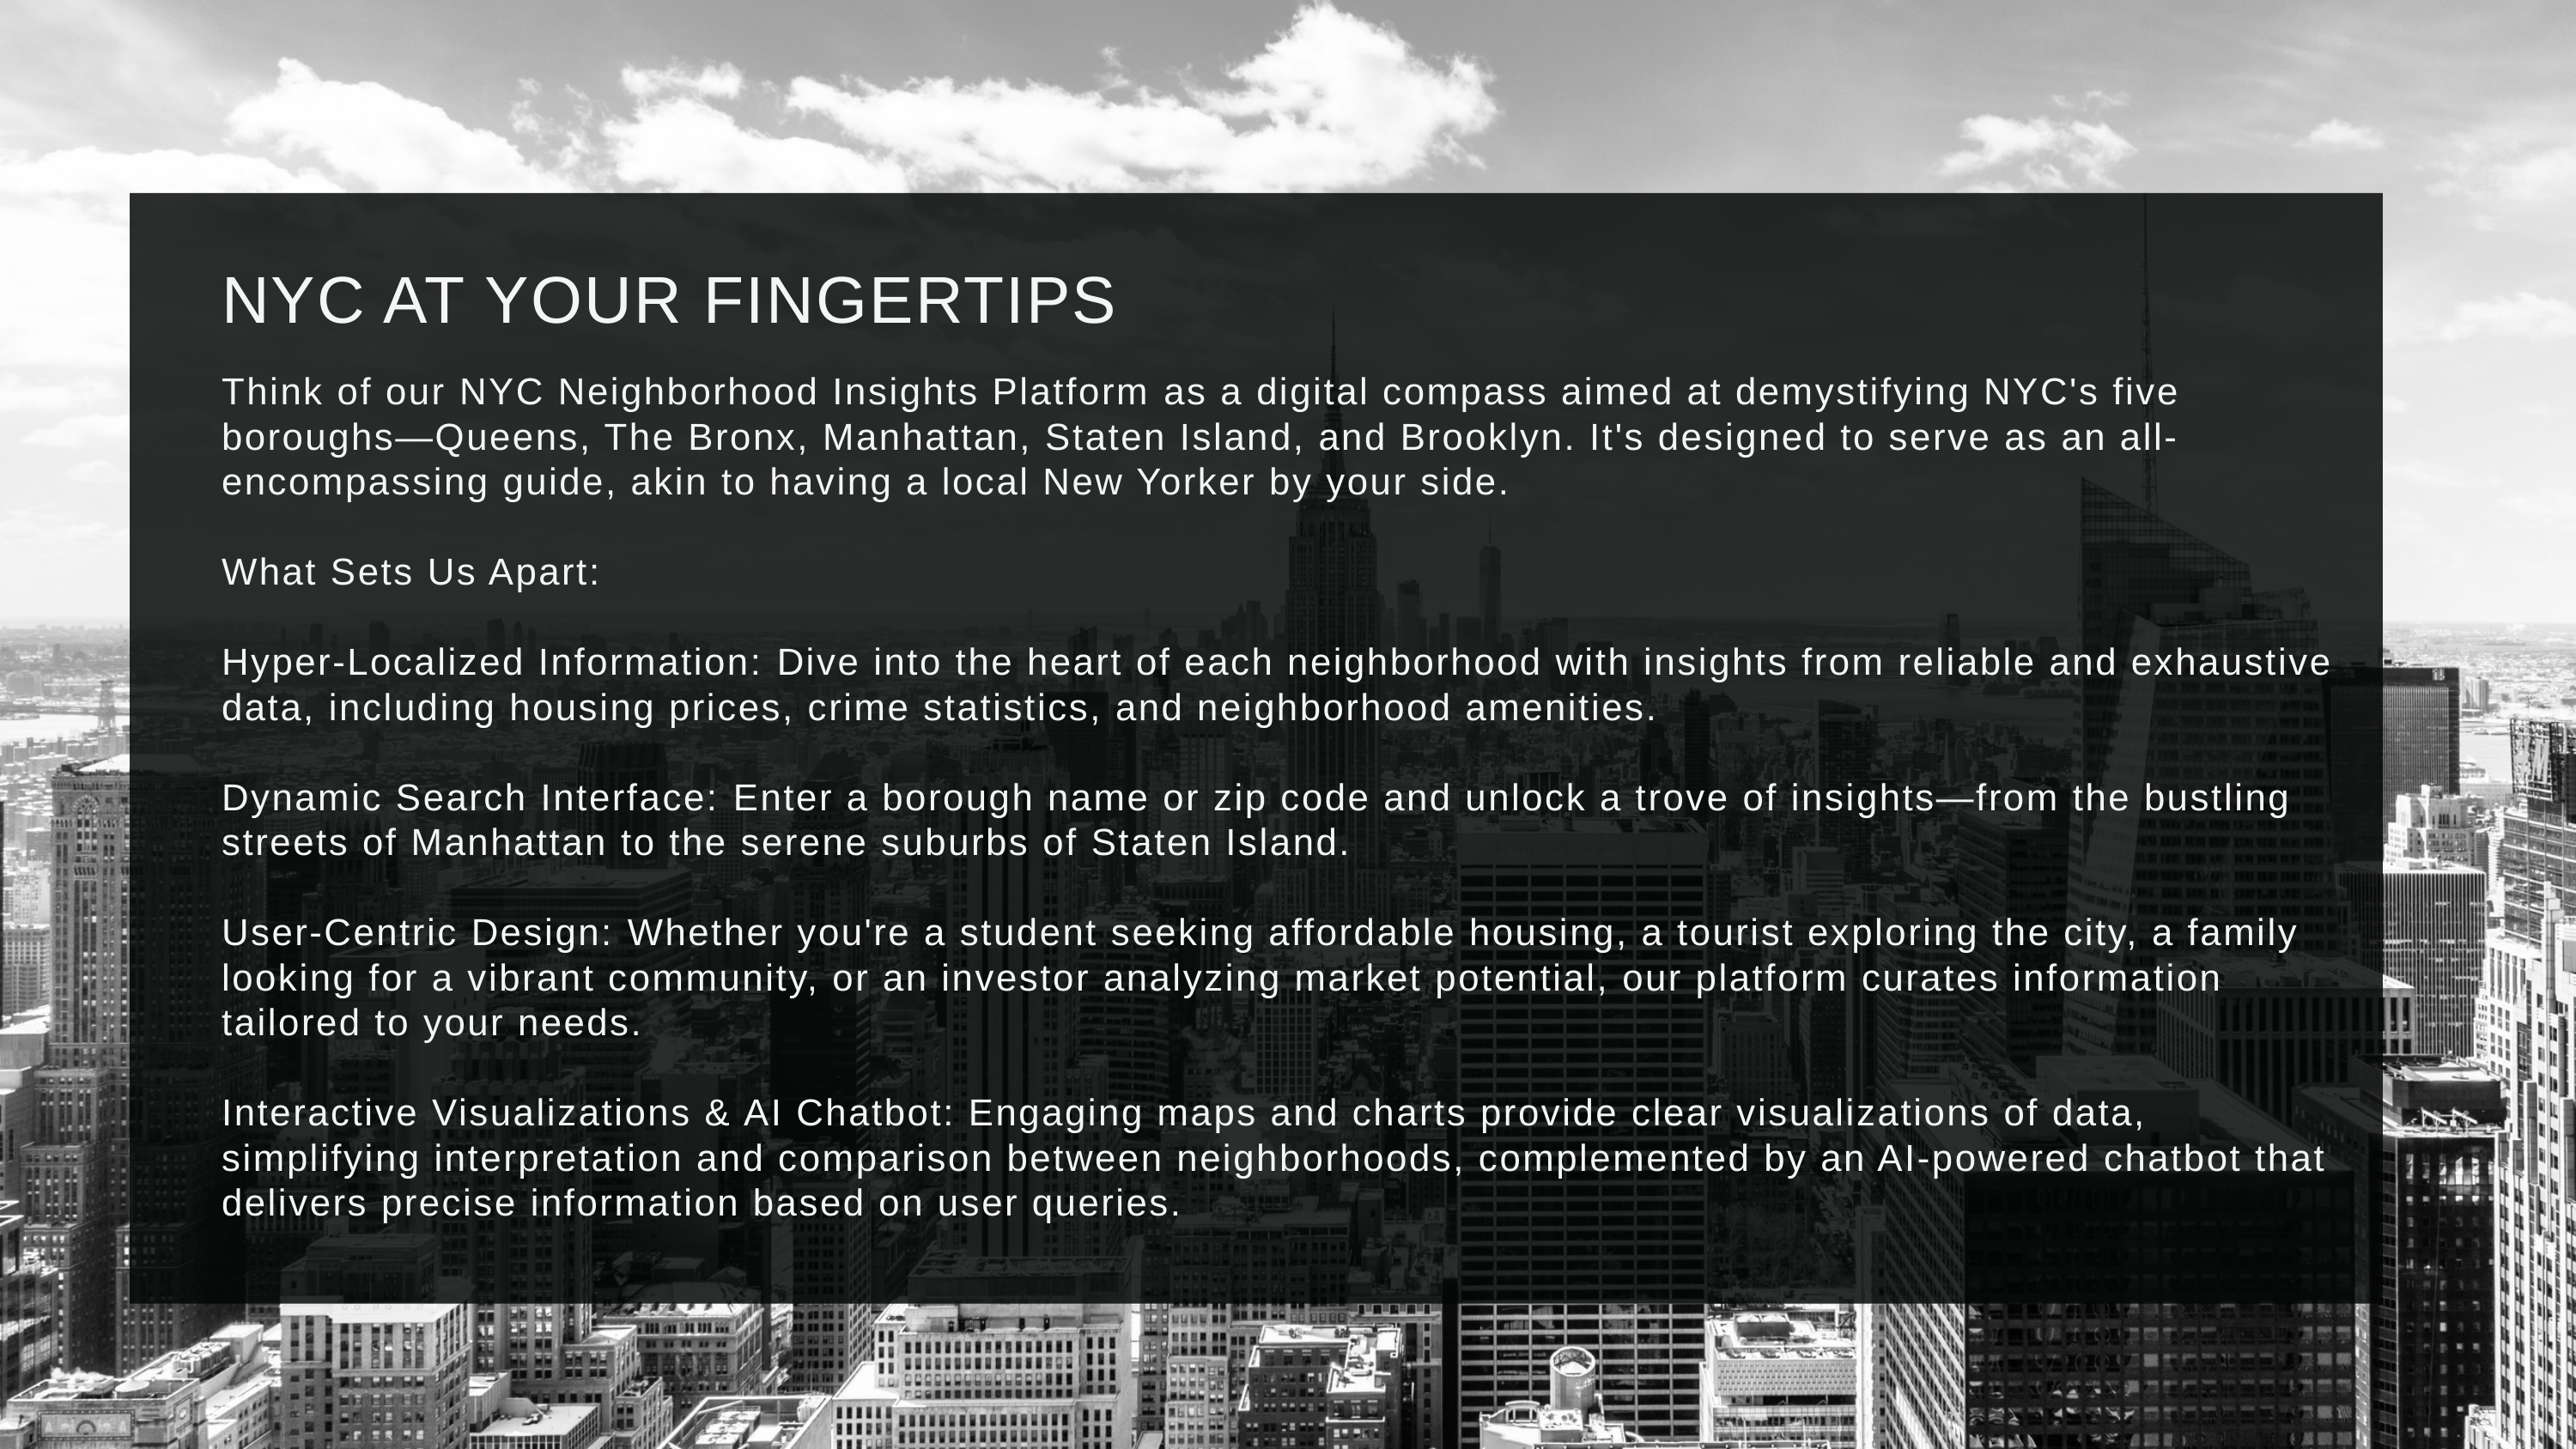

NYC AT YOUR FINGERTIPS
Think of our NYC Neighborhood Insights Platform as a digital compass aimed at demystifying NYC's five boroughs—Queens, The Bronx, Manhattan, Staten Island, and Brooklyn. It's designed to serve as an all-encompassing guide, akin to having a local New Yorker by your side.

What Sets Us Apart:

Hyper-Localized Information: Dive into the heart of each neighborhood with insights from reliable and exhaustive data, including housing prices, crime statistics, and neighborhood amenities.

Dynamic Search Interface: Enter a borough name or zip code and unlock a trove of insights—from the bustling streets of Manhattan to the serene suburbs of Staten Island.

User-Centric Design: Whether you're a student seeking affordable housing, a tourist exploring the city, a family looking for a vibrant community, or an investor analyzing market potential, our platform curates information tailored to your needs.

Interactive Visualizations & AI Chatbot: Engaging maps and charts provide clear visualizations of data, simplifying interpretation and comparison between neighborhoods, complemented by an AI-powered chatbot that delivers precise information based on user queries.